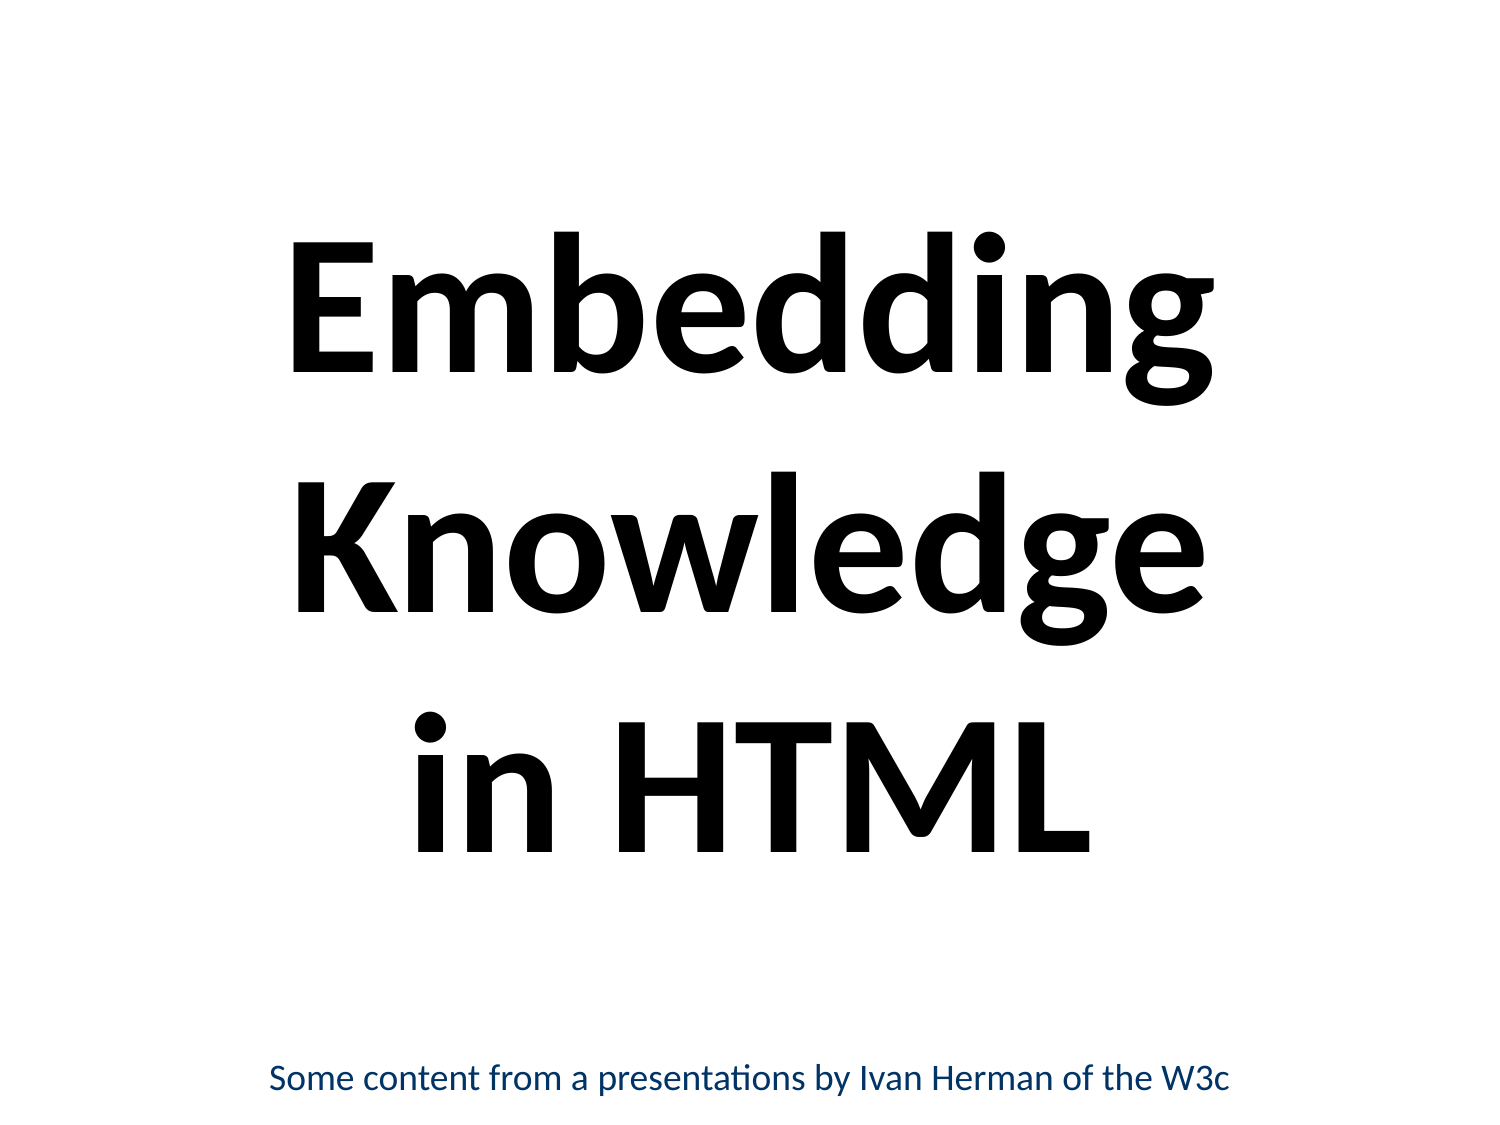

# Embedding Knowledge in HTML
Some content from a presentations by Ivan Herman of the W3c